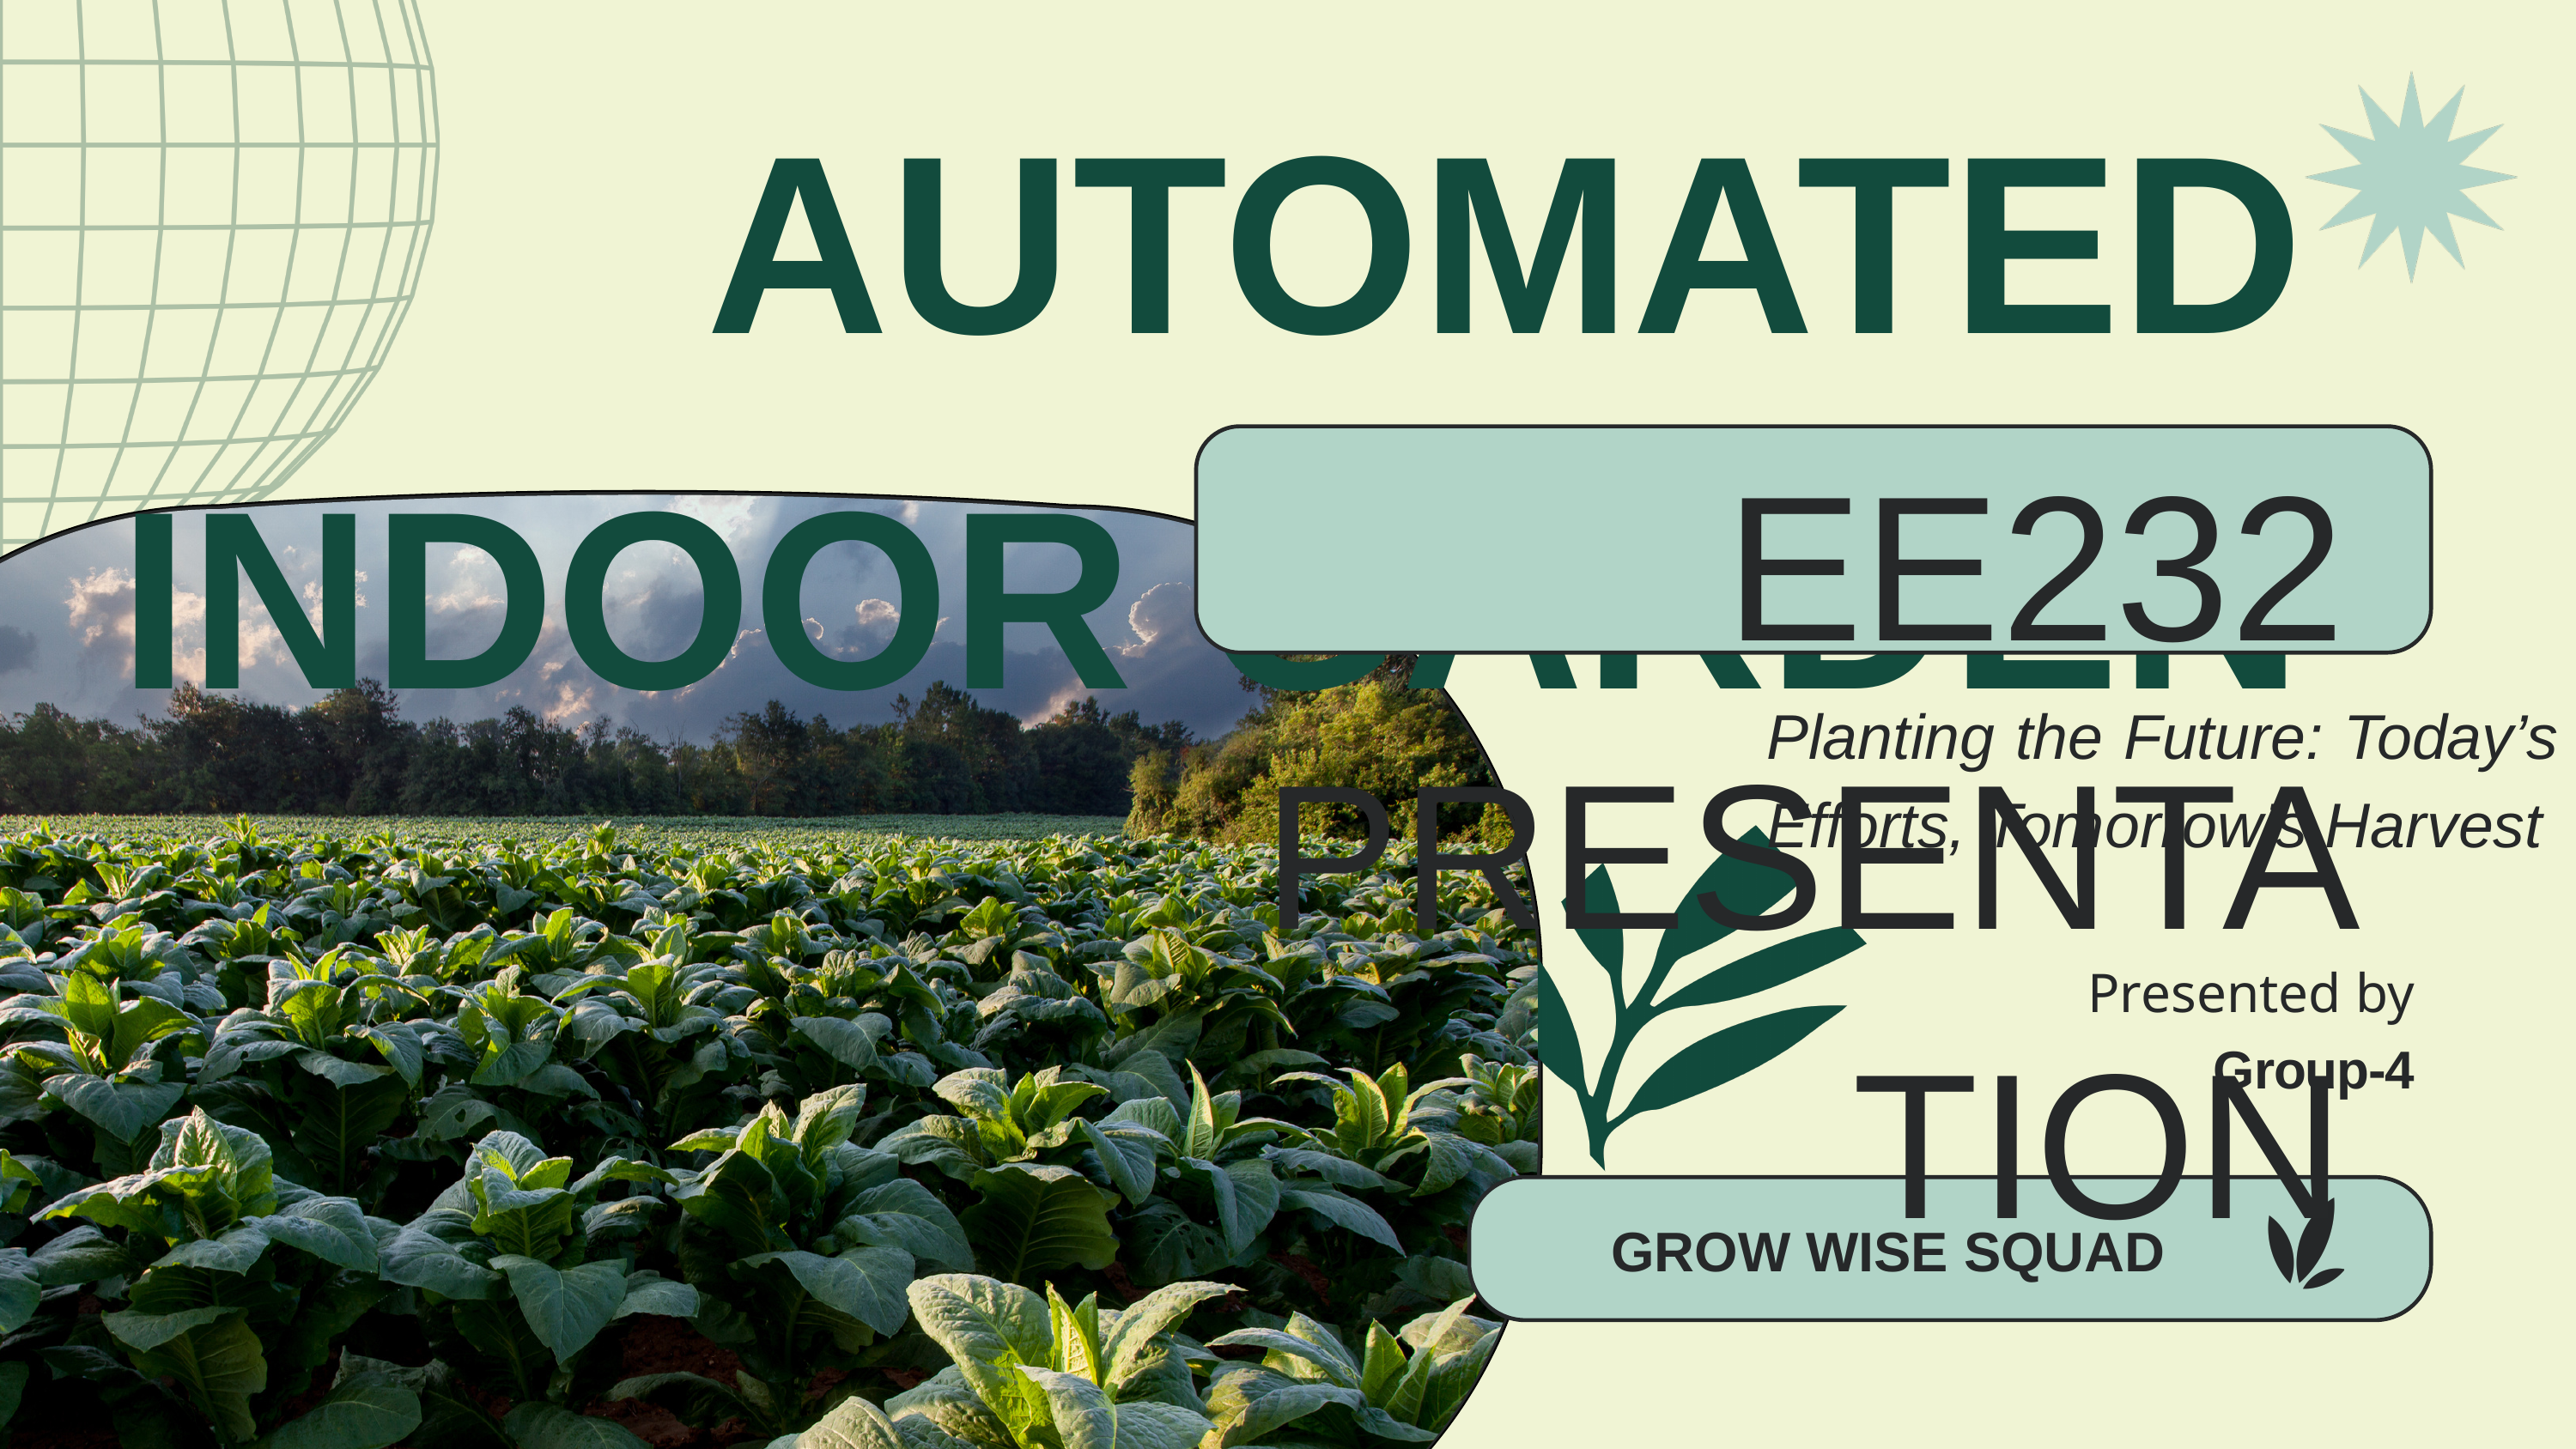

AUTOMATED INDOOR GARDEN

EE232 PRESENTATION

Planting the Future: Today’s Efforts, Tomorrow’s Harvest

Presented by
Group-4

GROW WISE SQUAD